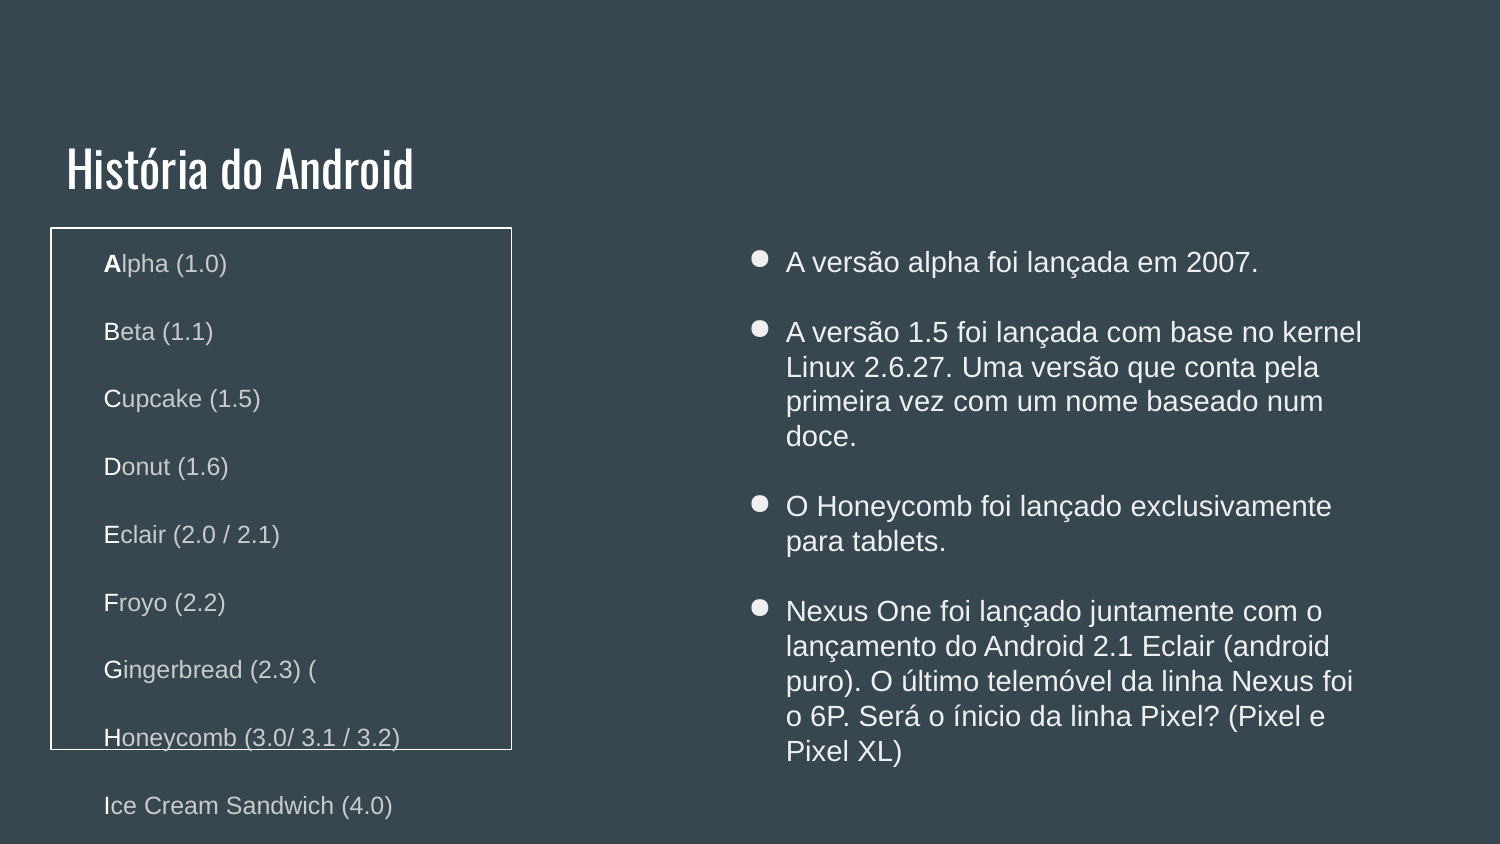

# História do Android
Alpha (1.0)
Beta (1.1)
Cupcake (1.5)
Donut (1.6)
Eclair (2.0 / 2.1)
Froyo (2.2)
Gingerbread (2.3) (
Honeycomb (3.0/ 3.1 / 3.2)
Ice Cream Sandwich (4.0)
Jelly Bean (4.1 / 4.2 / 4.3)
KitKat (4.4)
Lollipop (5.0 / 5.1)
Marshmallow (6.0)
Nougat (7.0)
A versão alpha foi lançada em 2007.

A versão 1.5 foi lançada com base no kernel Linux 2.6.27. Uma versão que conta pela primeira vez com um nome baseado num doce.

O Honeycomb foi lançado exclusivamente para tablets.

Nexus One foi lançado juntamente com o lançamento do Android 2.1 Eclair (android puro). O último telemóvel da linha Nexus foi o 6P. Será o ínicio da linha Pixel? (Pixel e Pixel XL)